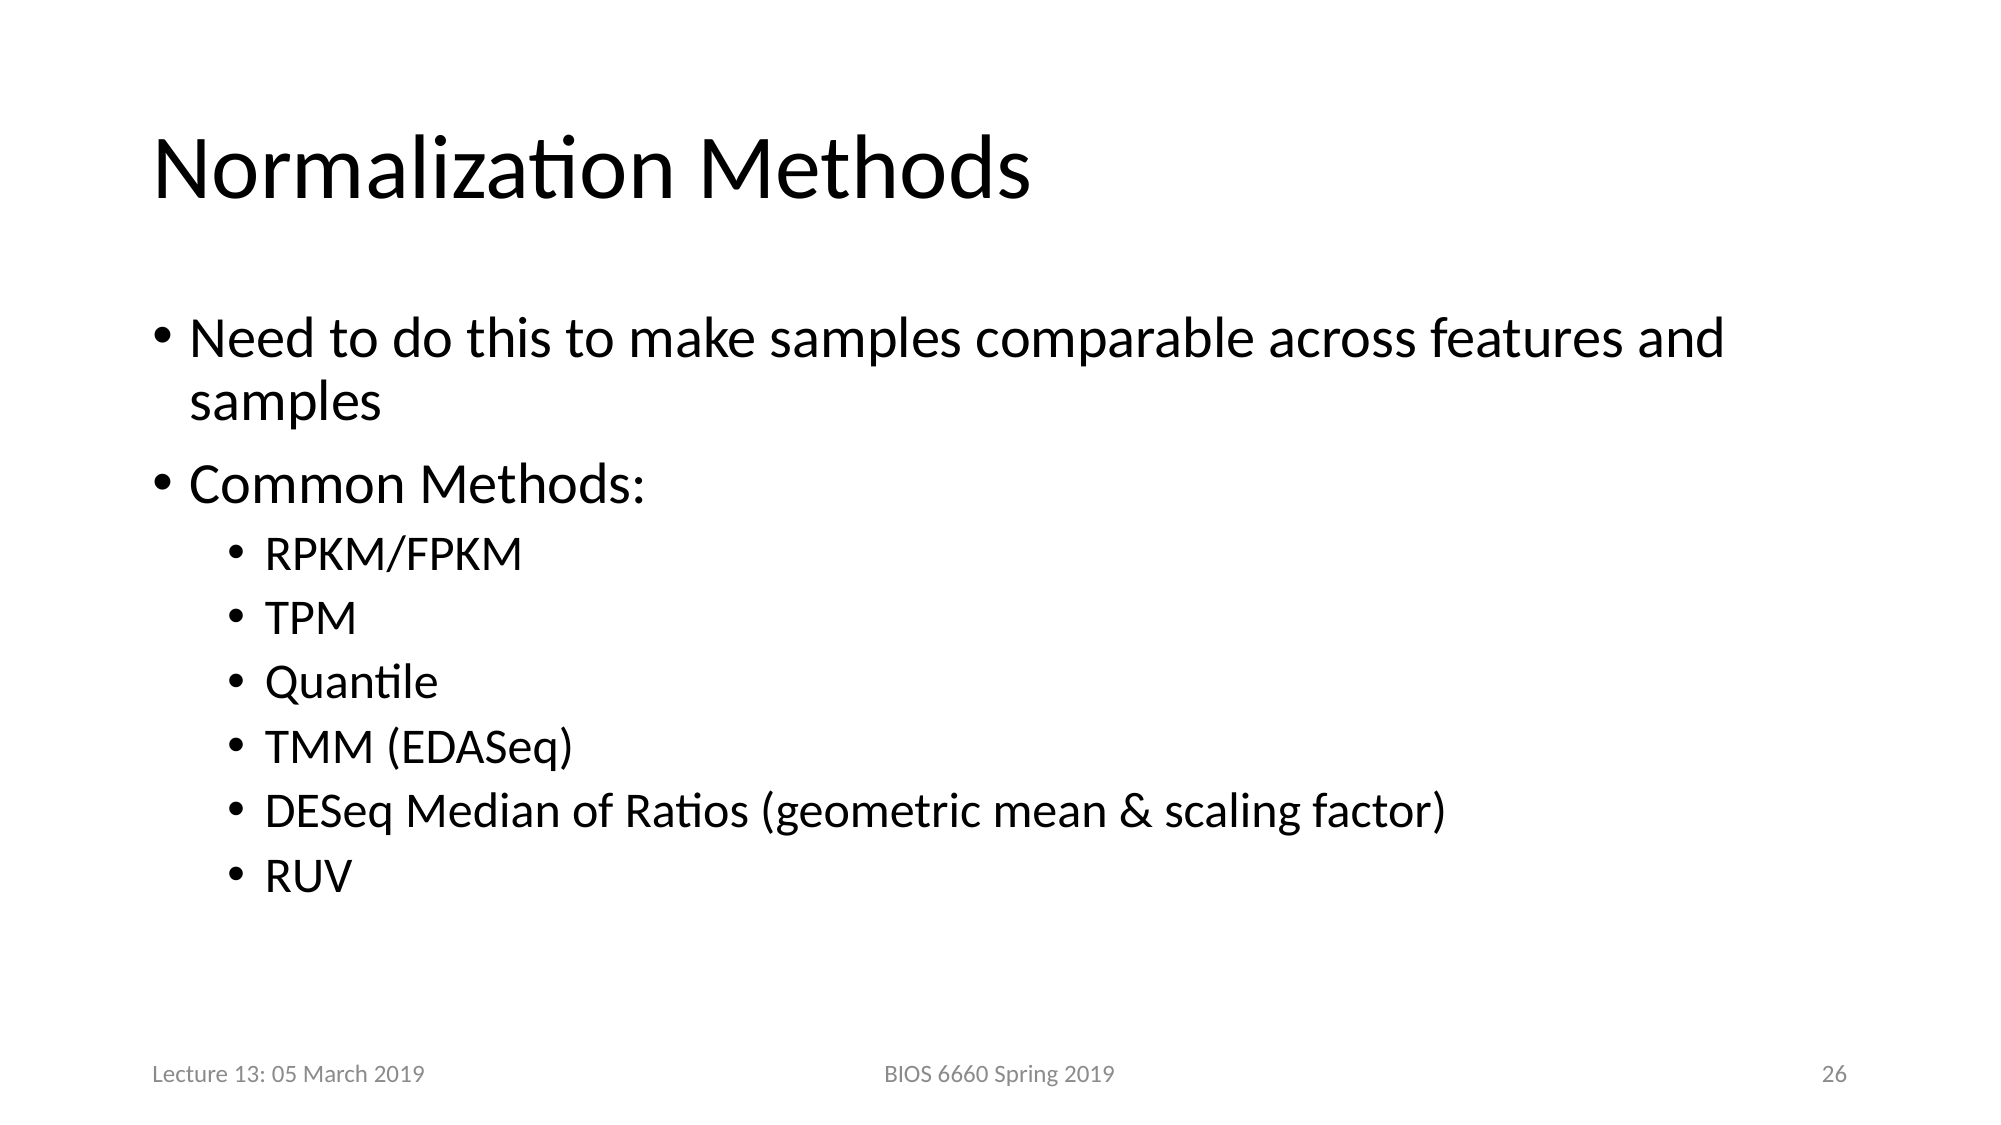

# Normalization Methods
Need to do this to make samples comparable across features and samples
Common Methods:
RPKM/FPKM
TPM
Quantile
TMM (EDASeq)
DESeq Median of Ratios (geometric mean & scaling factor)
RUV
Lecture 13: 05 March 2019
BIOS 6660 Spring 2019
26